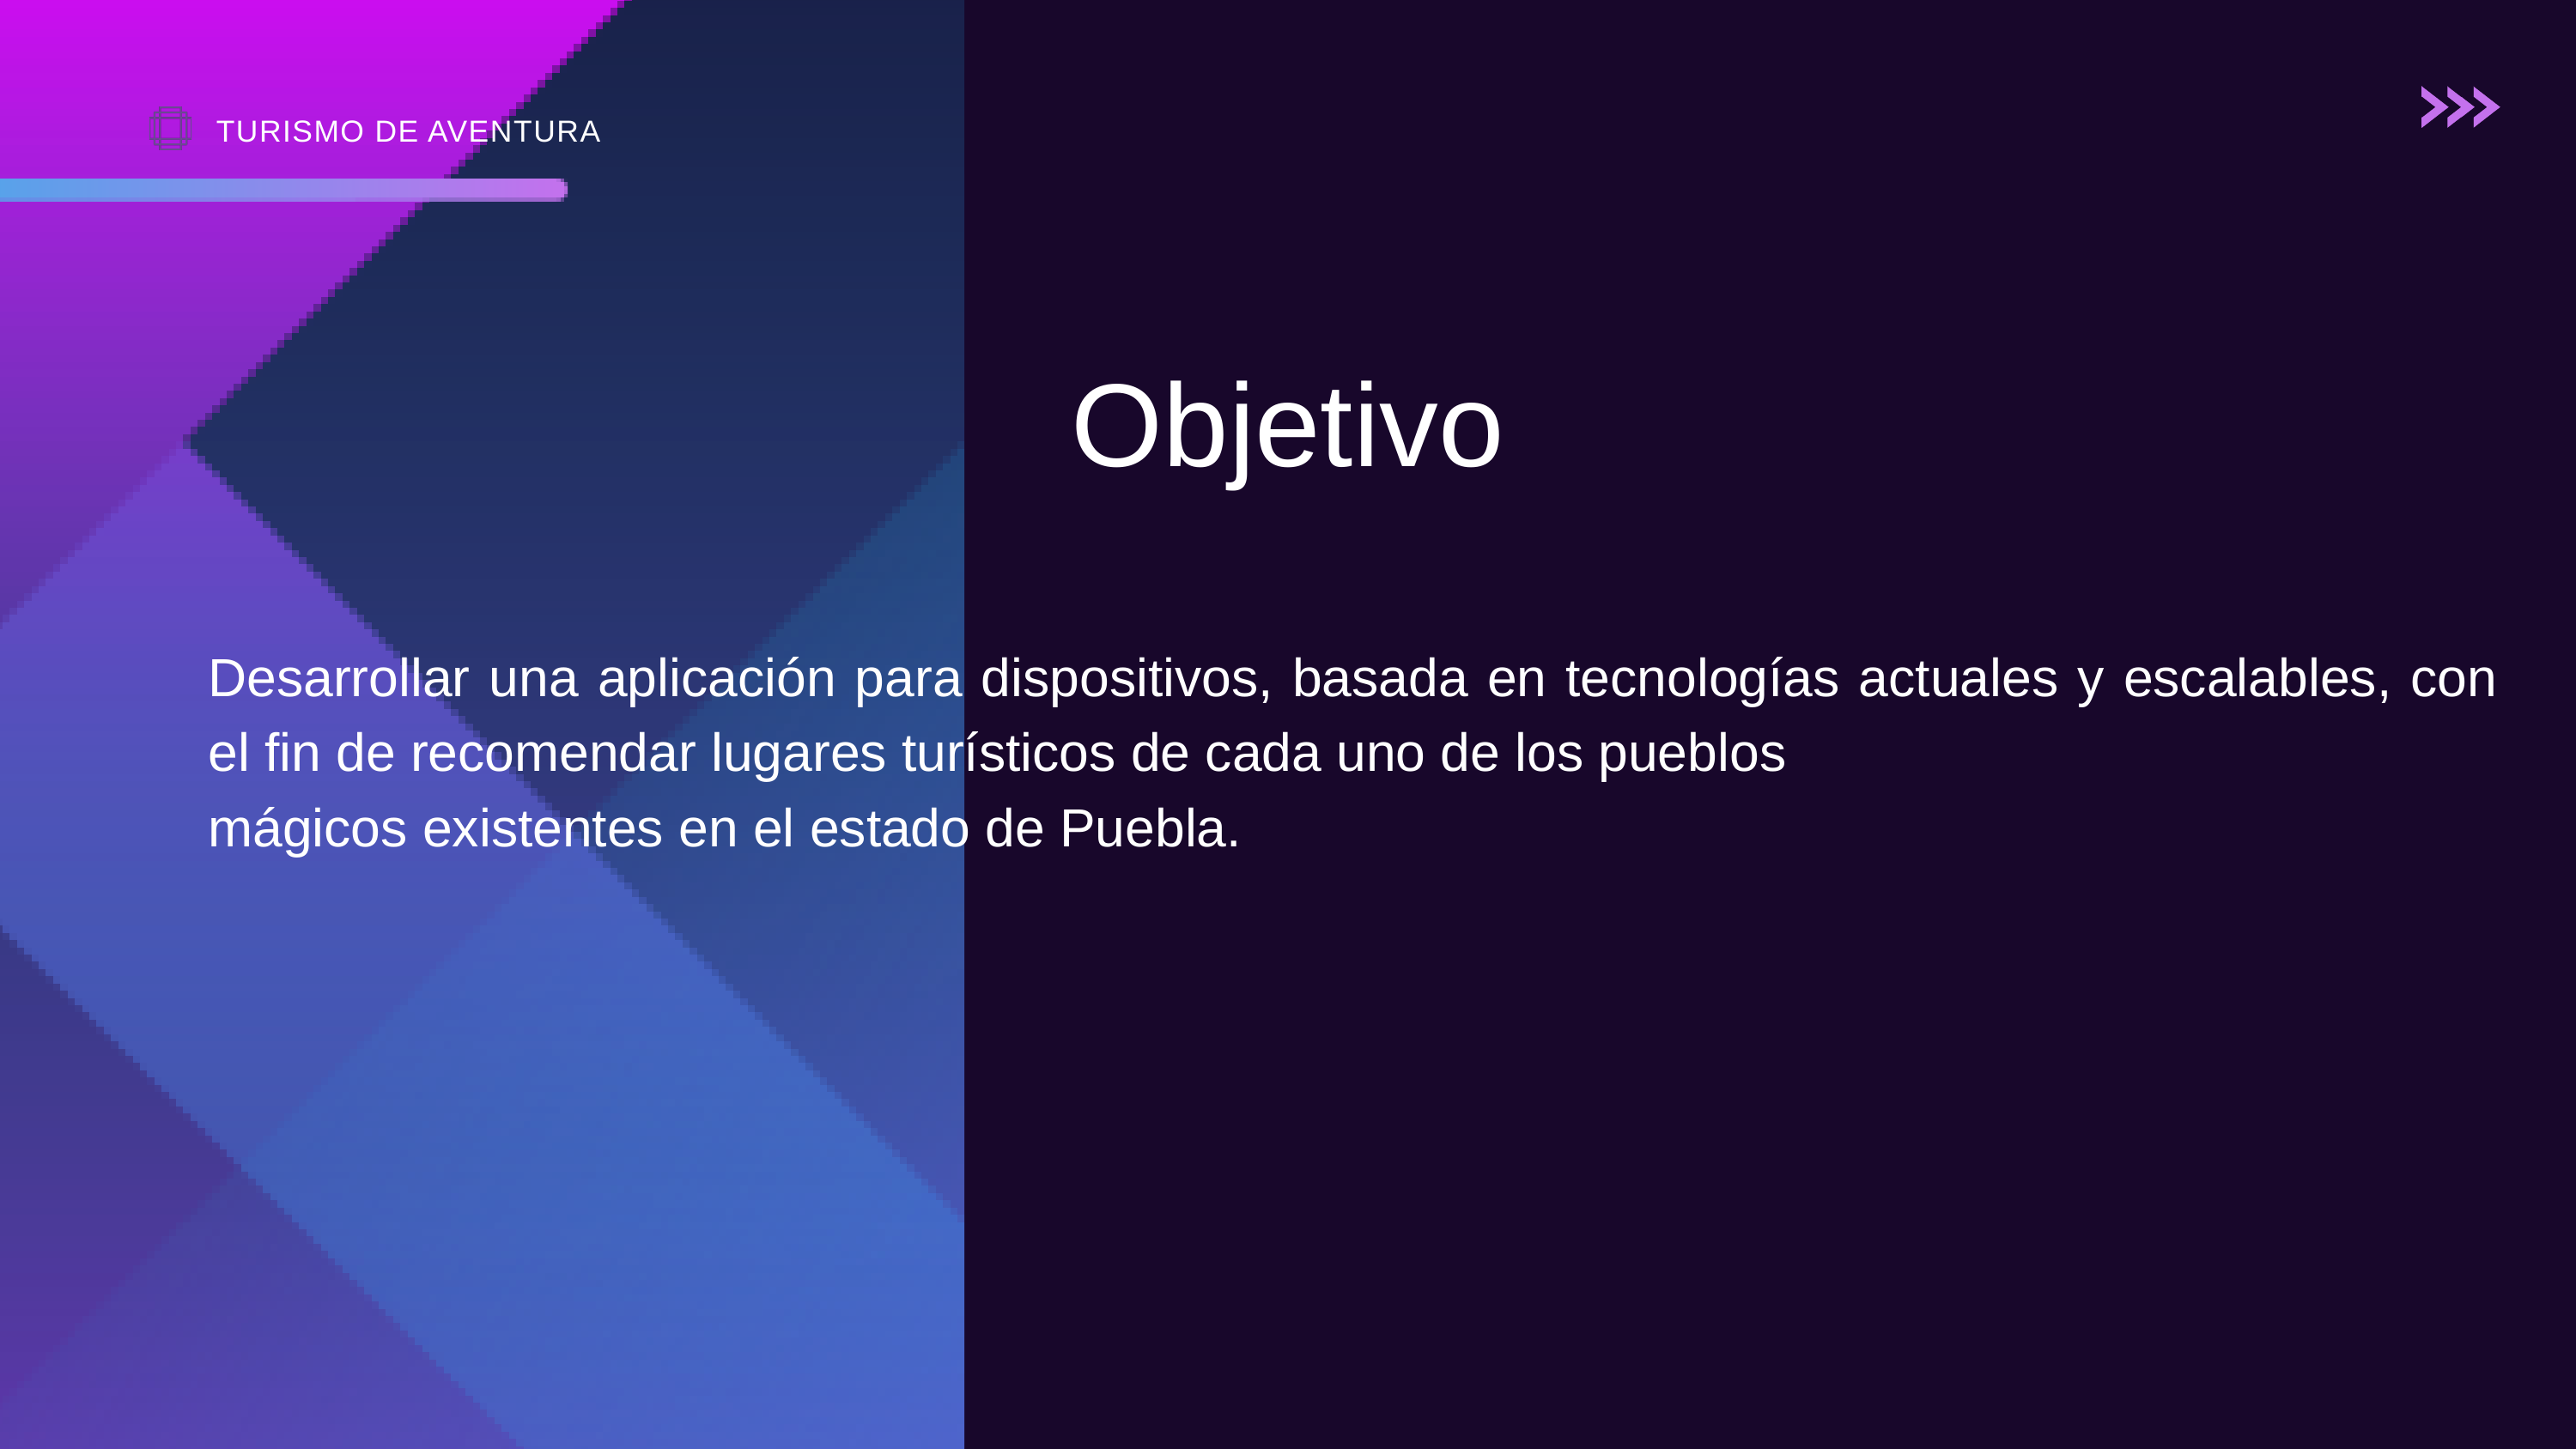

TURISMO DE AVENTURA

Objetivo
Desarrollar una aplicación para dispositivos, basada en tecnologías actuales y escalables, con el fin de recomendar lugares turísticos de cada uno de los pueblos
mágicos existentes en el estado de Puebla.